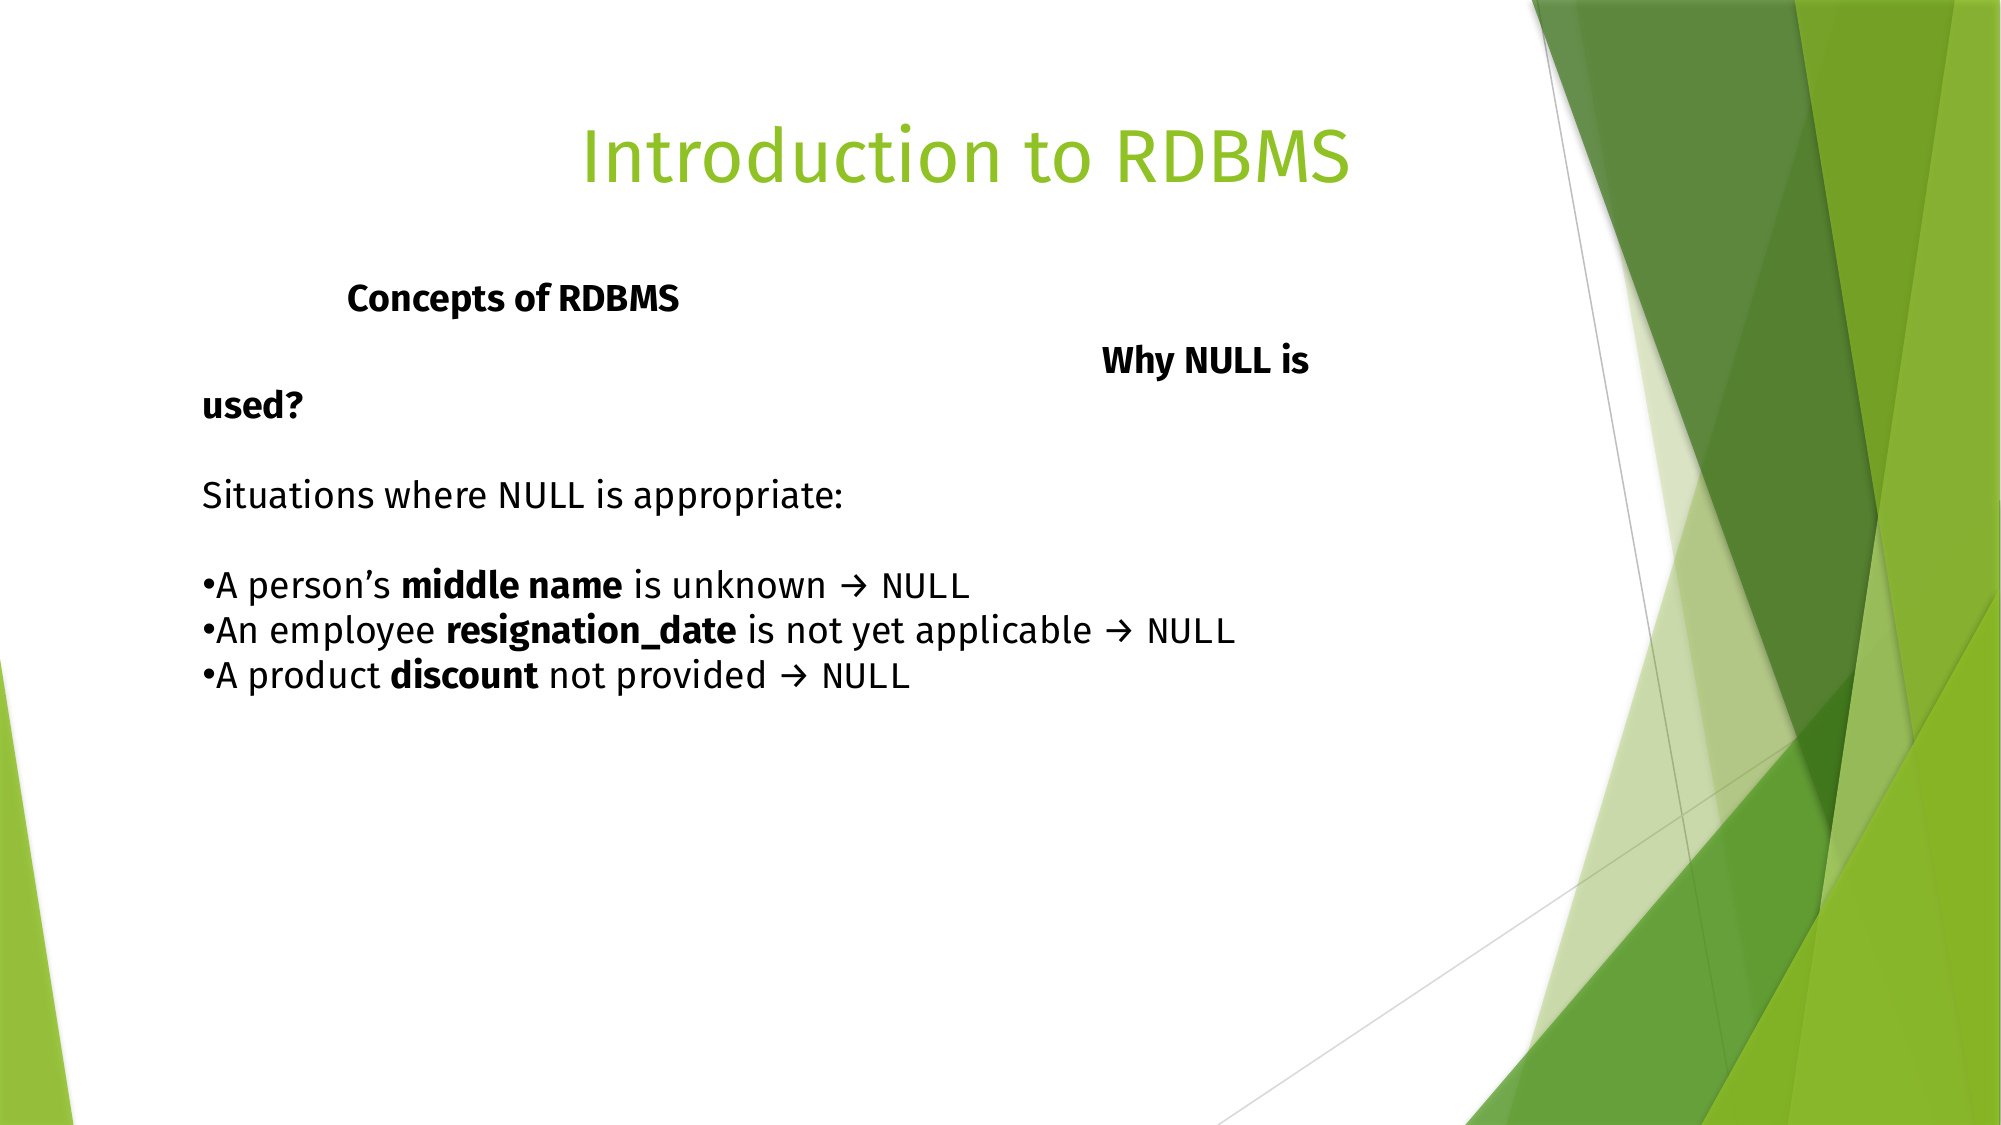

# Introduction to RDBMS
						Concepts of RDBMS

						Why NULL is used?

Situations where NULL is appropriate:

A person’s middle name is unknown → NULL
An employee resignation_date is not yet applicable → NULL
A product discount not provided → NULL